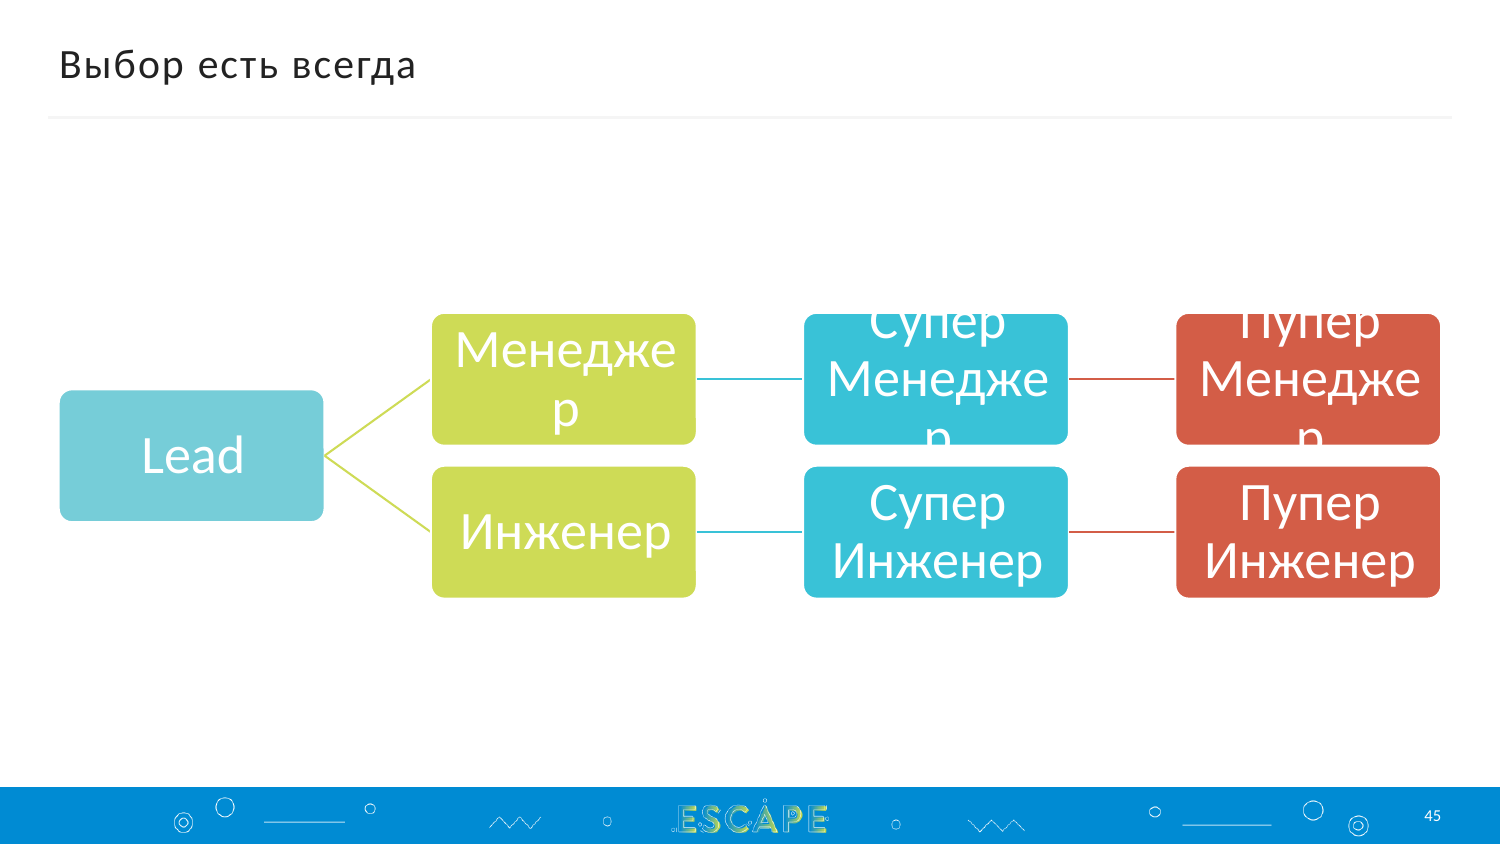

# Выбор есть всегда
Lead

Менеджер

Супер Менеджер

Пупер Менеджер

Инженер

Супер Инженер

Пупер Инженер
45